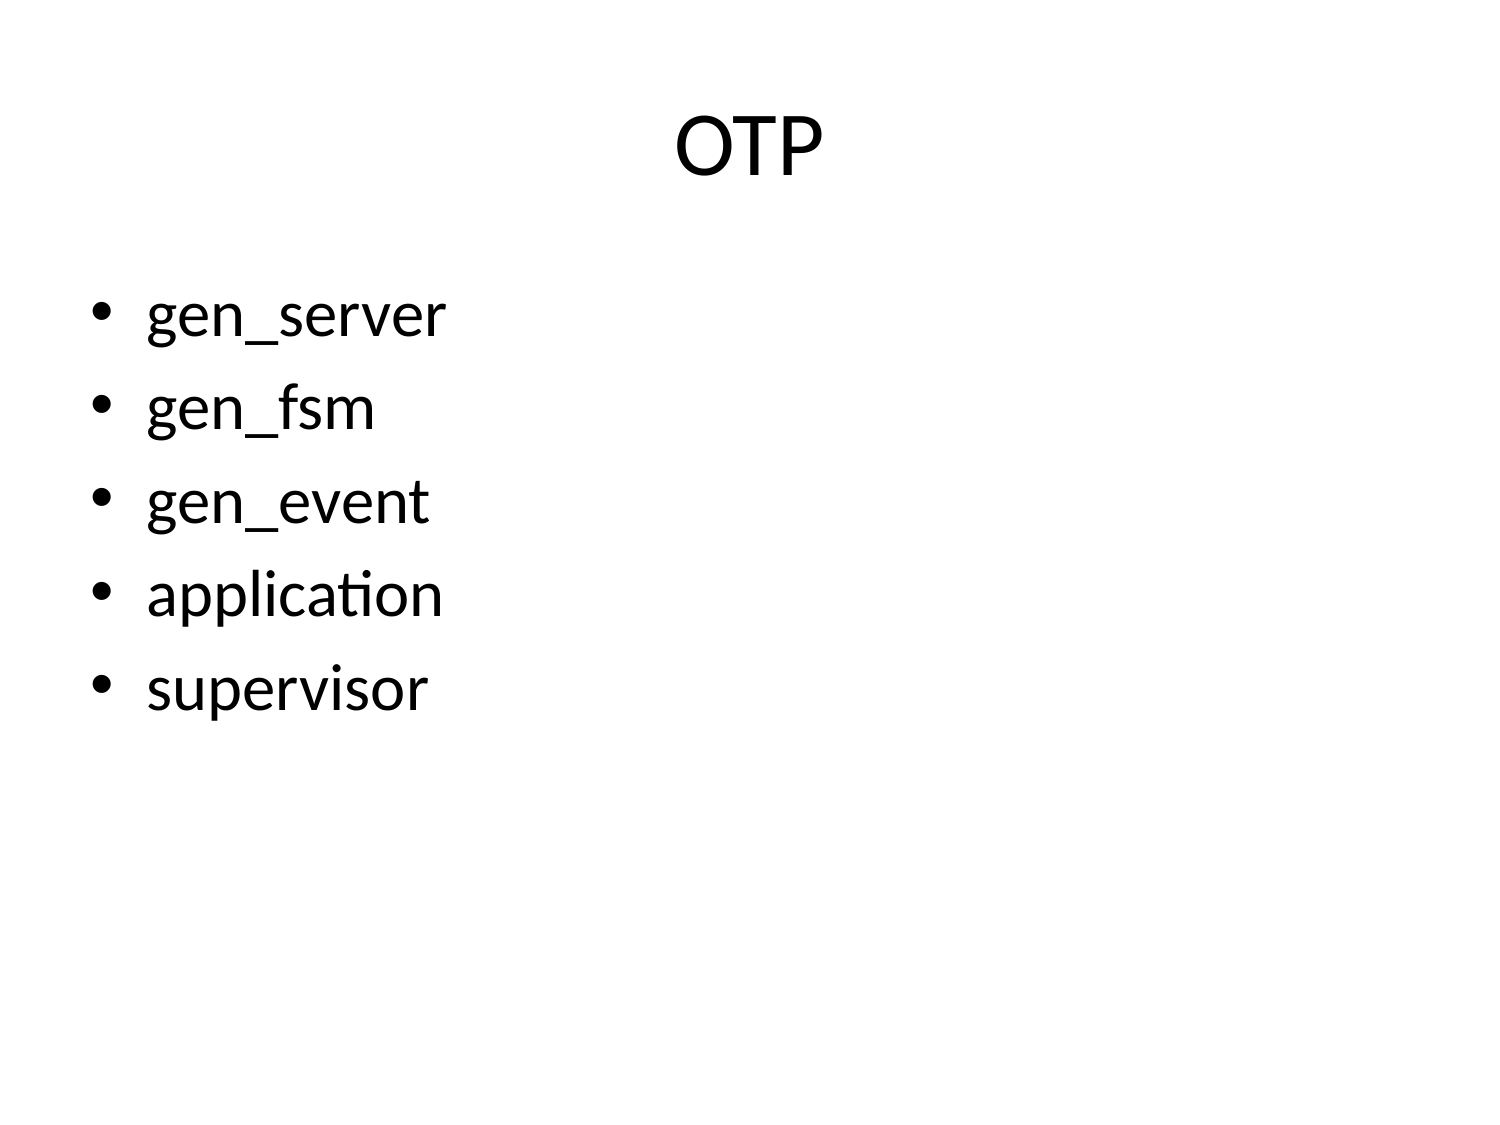

# OTP
gen_server
gen_fsm
gen_event
application
supervisor